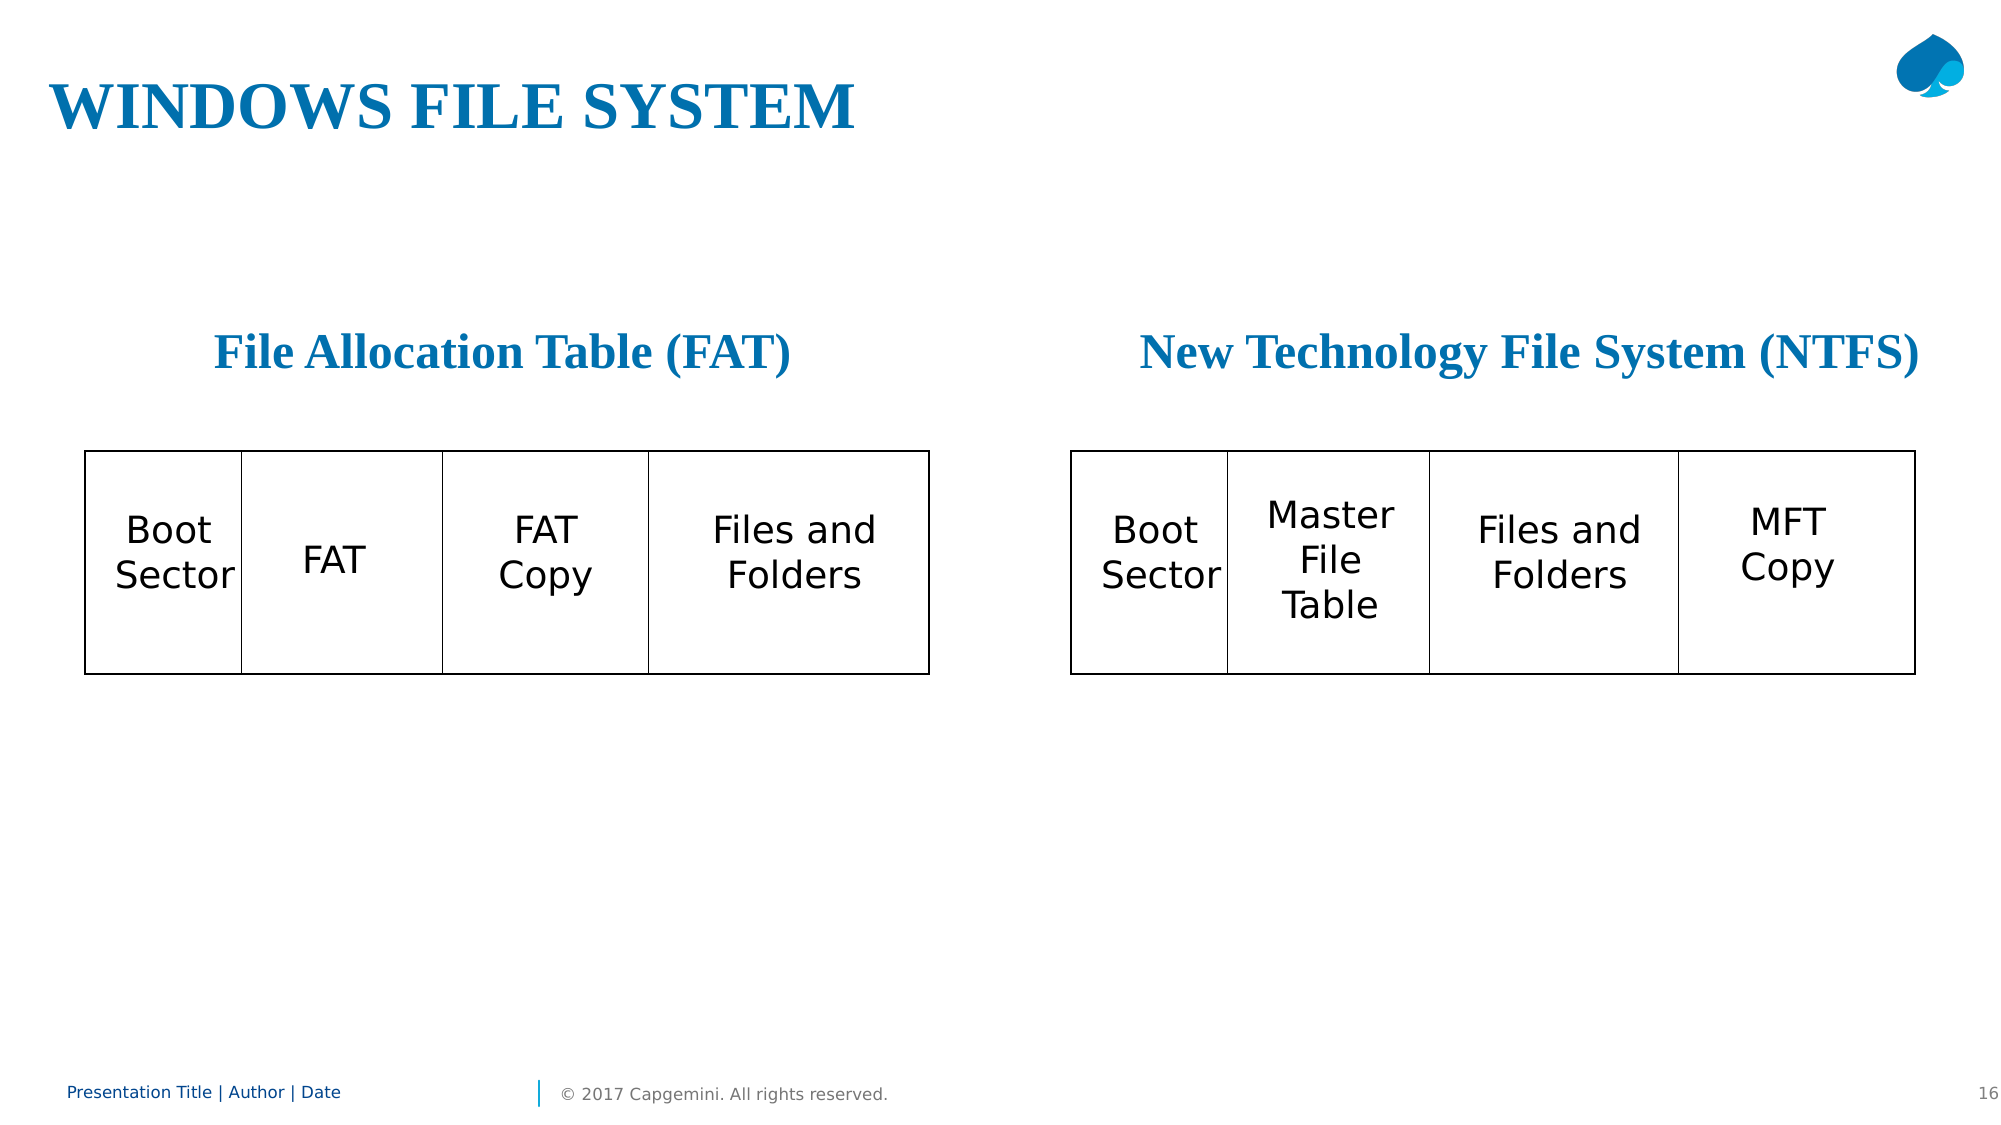

WINDOWS FILE SYSTEM
New Technology File System (NTFS)
File Allocation Table (FAT)

FAT
Copy
Files and
Folders
Boot
Sector
FAT

Master
File
Table
MFT
Copy
Boot
Sector
Files and
Folders